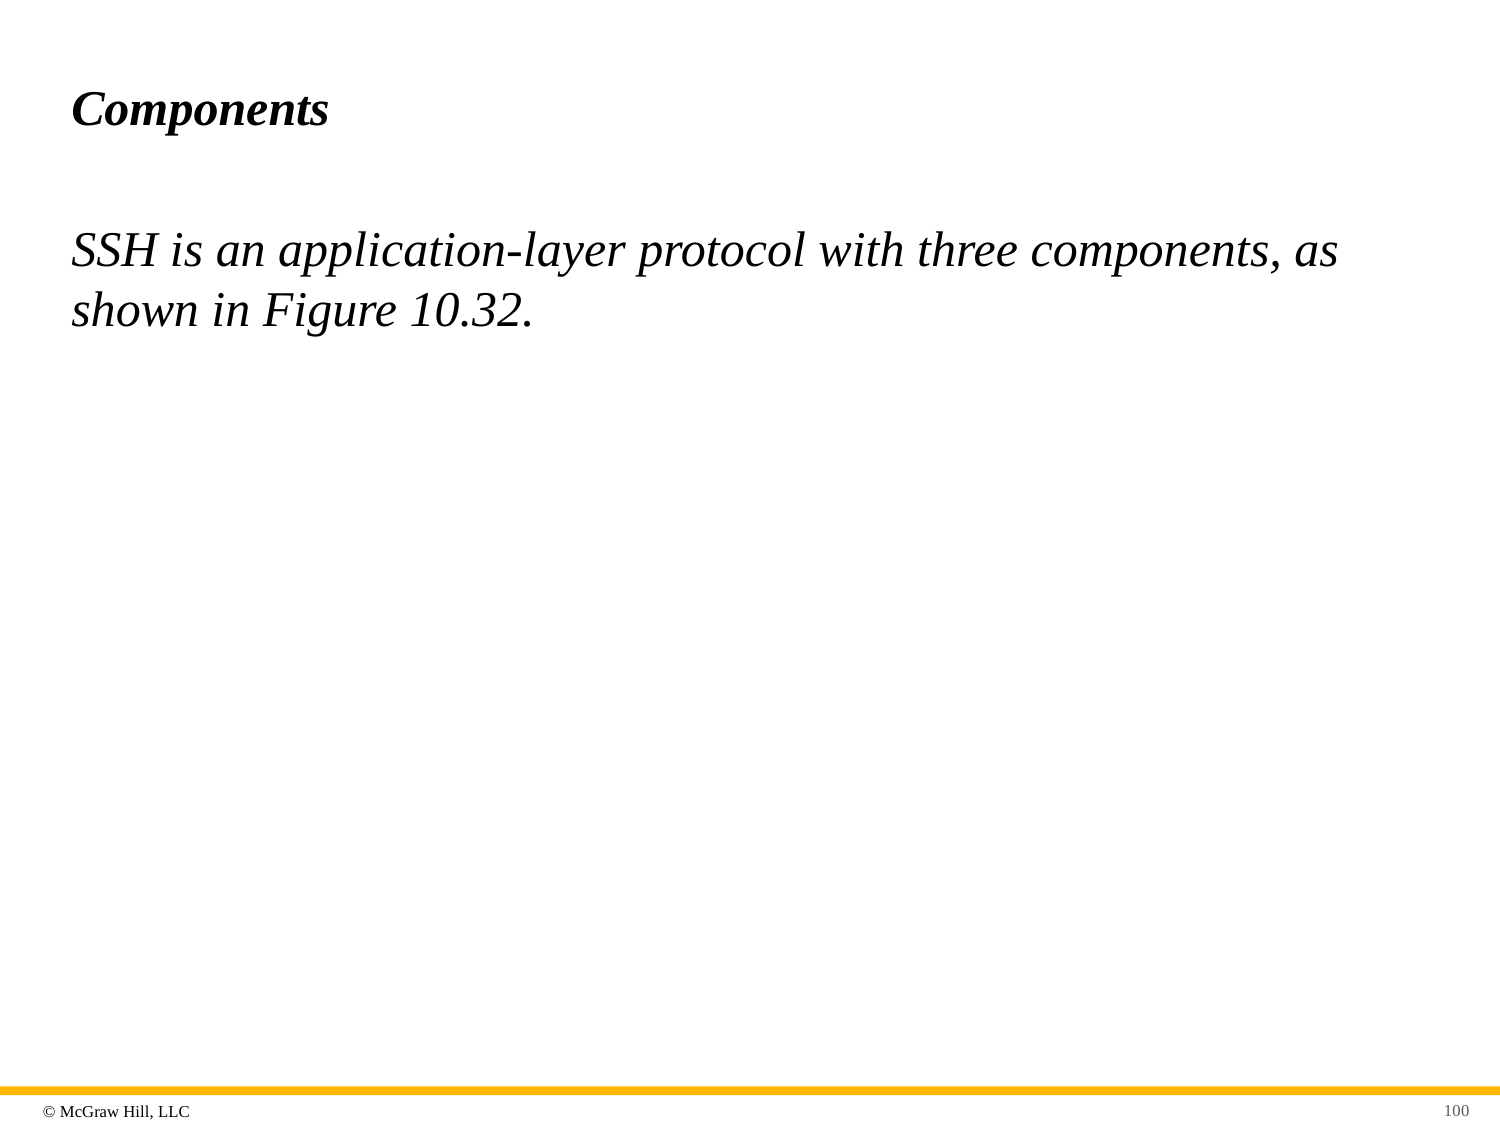

# Components
SSH is an application-layer protocol with three components, as shown in Figure 10.32.
100